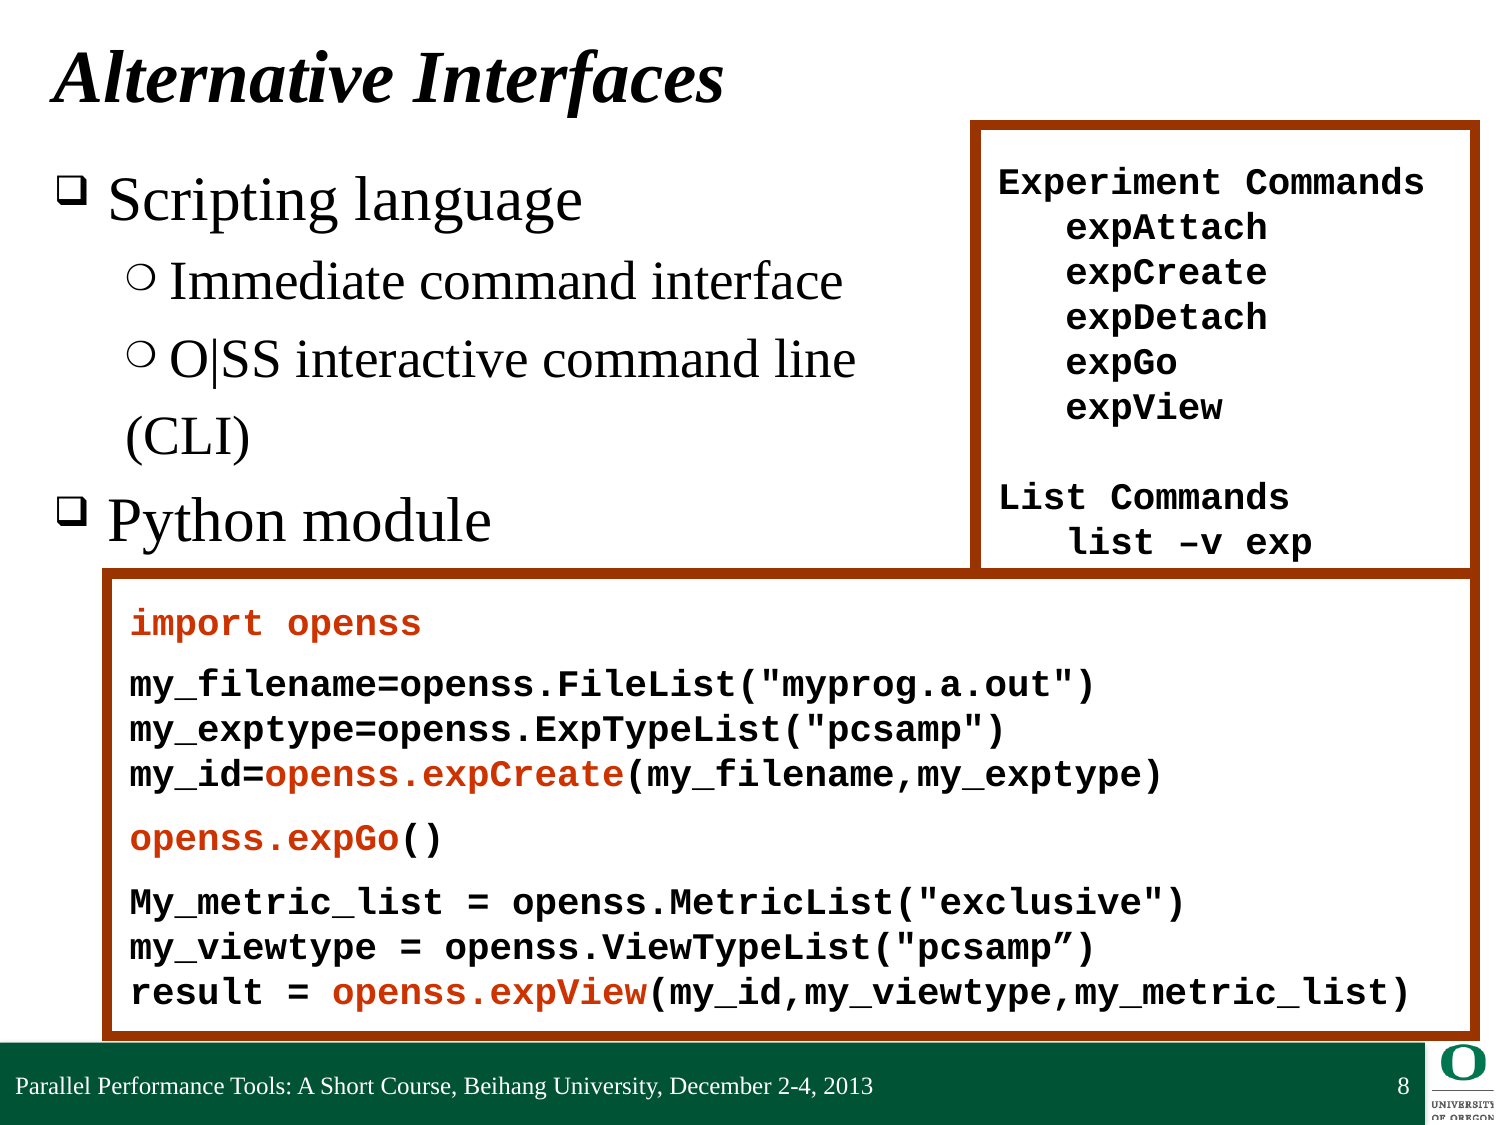

# Alternative Interfaces
Experiment Commands
   expAttach
   expCreate
   expDetach
   expGo
   expView

List Commands
   list –v exp
   list –v hosts
   list –v src

Session Commands
   setBreak
   openGui

Scripting language
Immediate command interface
O|SS interactive command line
	(CLI)
Python module

import openss
my_filename=openss.FileList("myprog.a.out")
my_exptype=openss.ExpTypeList("pcsamp")
my_id=openss.expCreate(my_filename,my_exptype)
openss.expGo()
My_metric_list = openss.MetricList("exclusive")
my_viewtype = openss.ViewTypeList("pcsamp”)
result = openss.expView(my_id,my_viewtype,my_metric_list)
Parallel Performance Tools: A Short Course, Beihang University, December 2-4, 2013
8